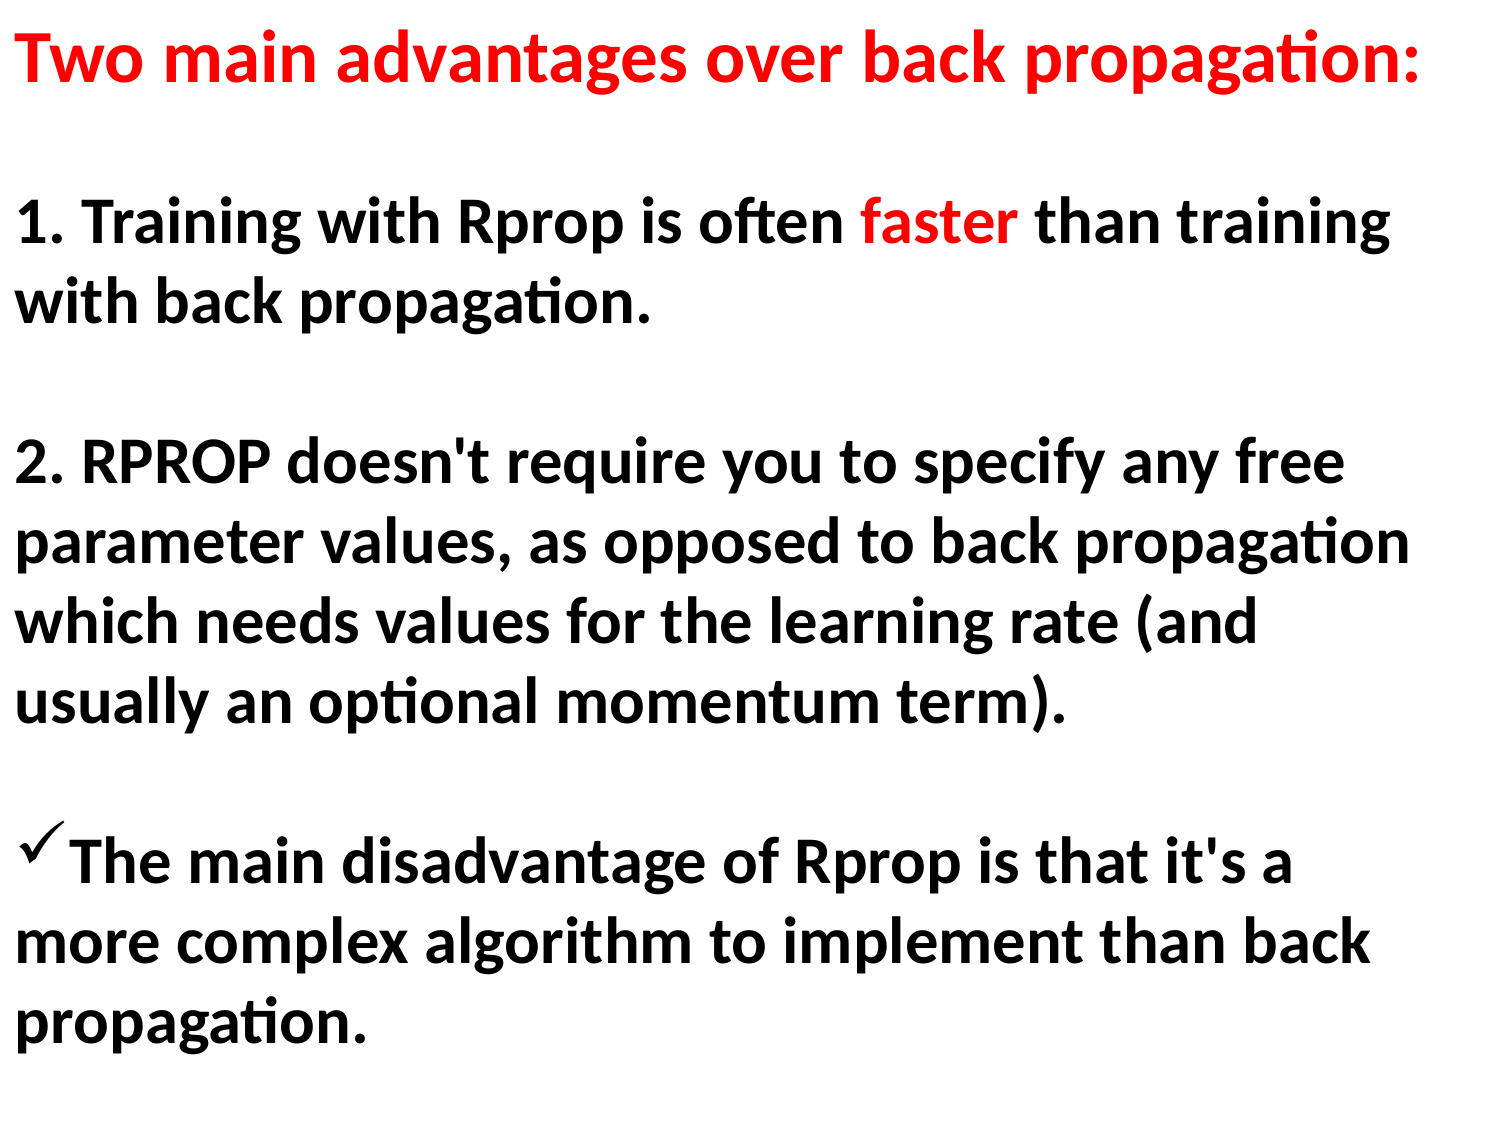

Two main advantages over back propagation:

1. Training with Rprop is often faster than training with back propagation.

2. RPROP doesn't require you to specify any free parameter values, as opposed to back propagation which needs values for the learning rate (and usually an optional momentum term).

The main disadvantage of Rprop is that it's a more complex algorithm to implement than back propagation.